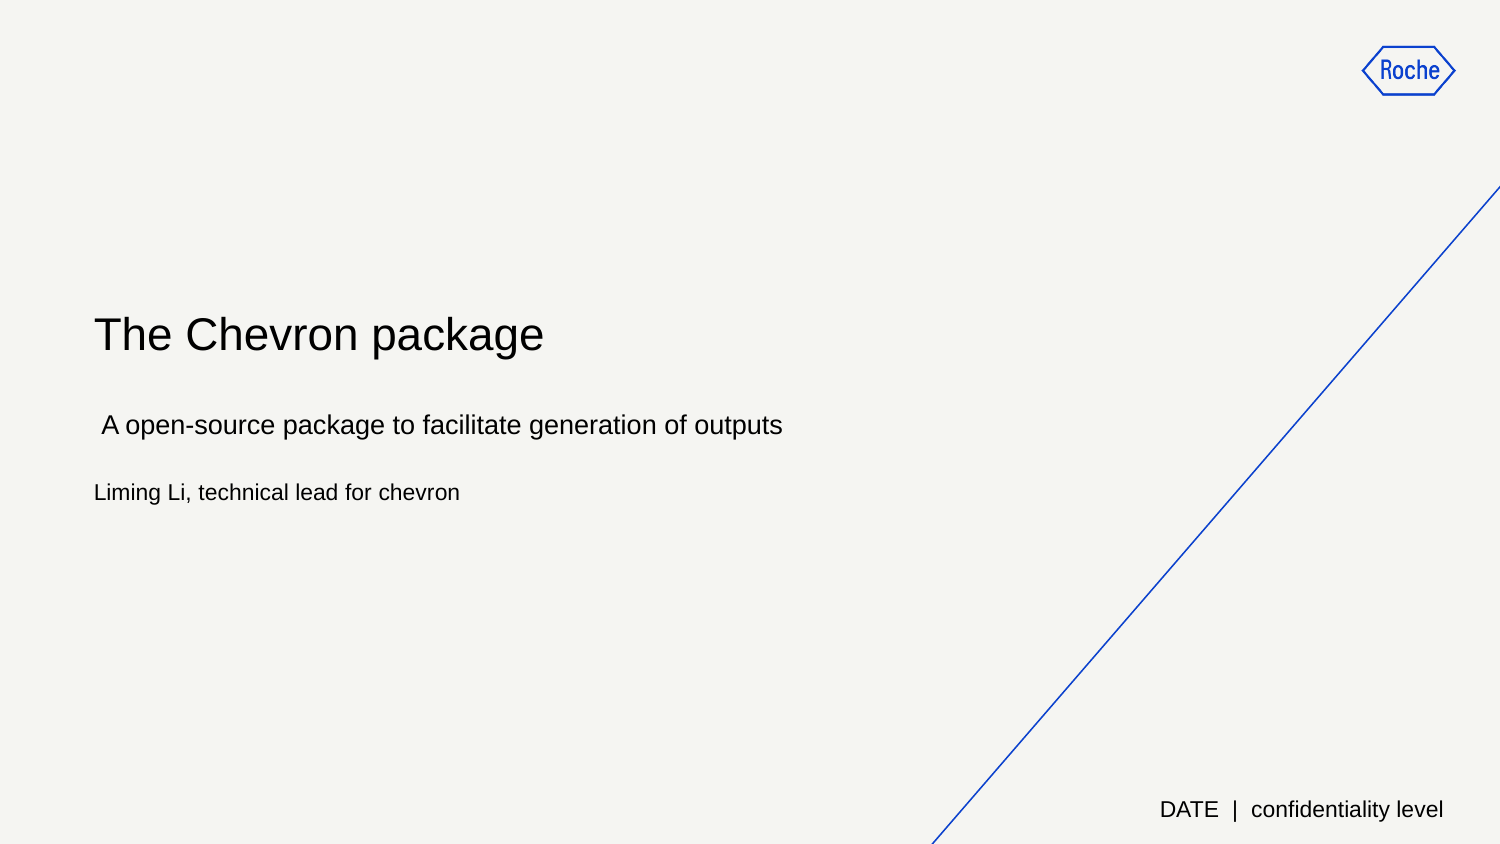

# The Chevron package
 A open-source package to facilitate generation of outputs

Liming Li, technical lead for chevron
DATE  |  confidentiality level